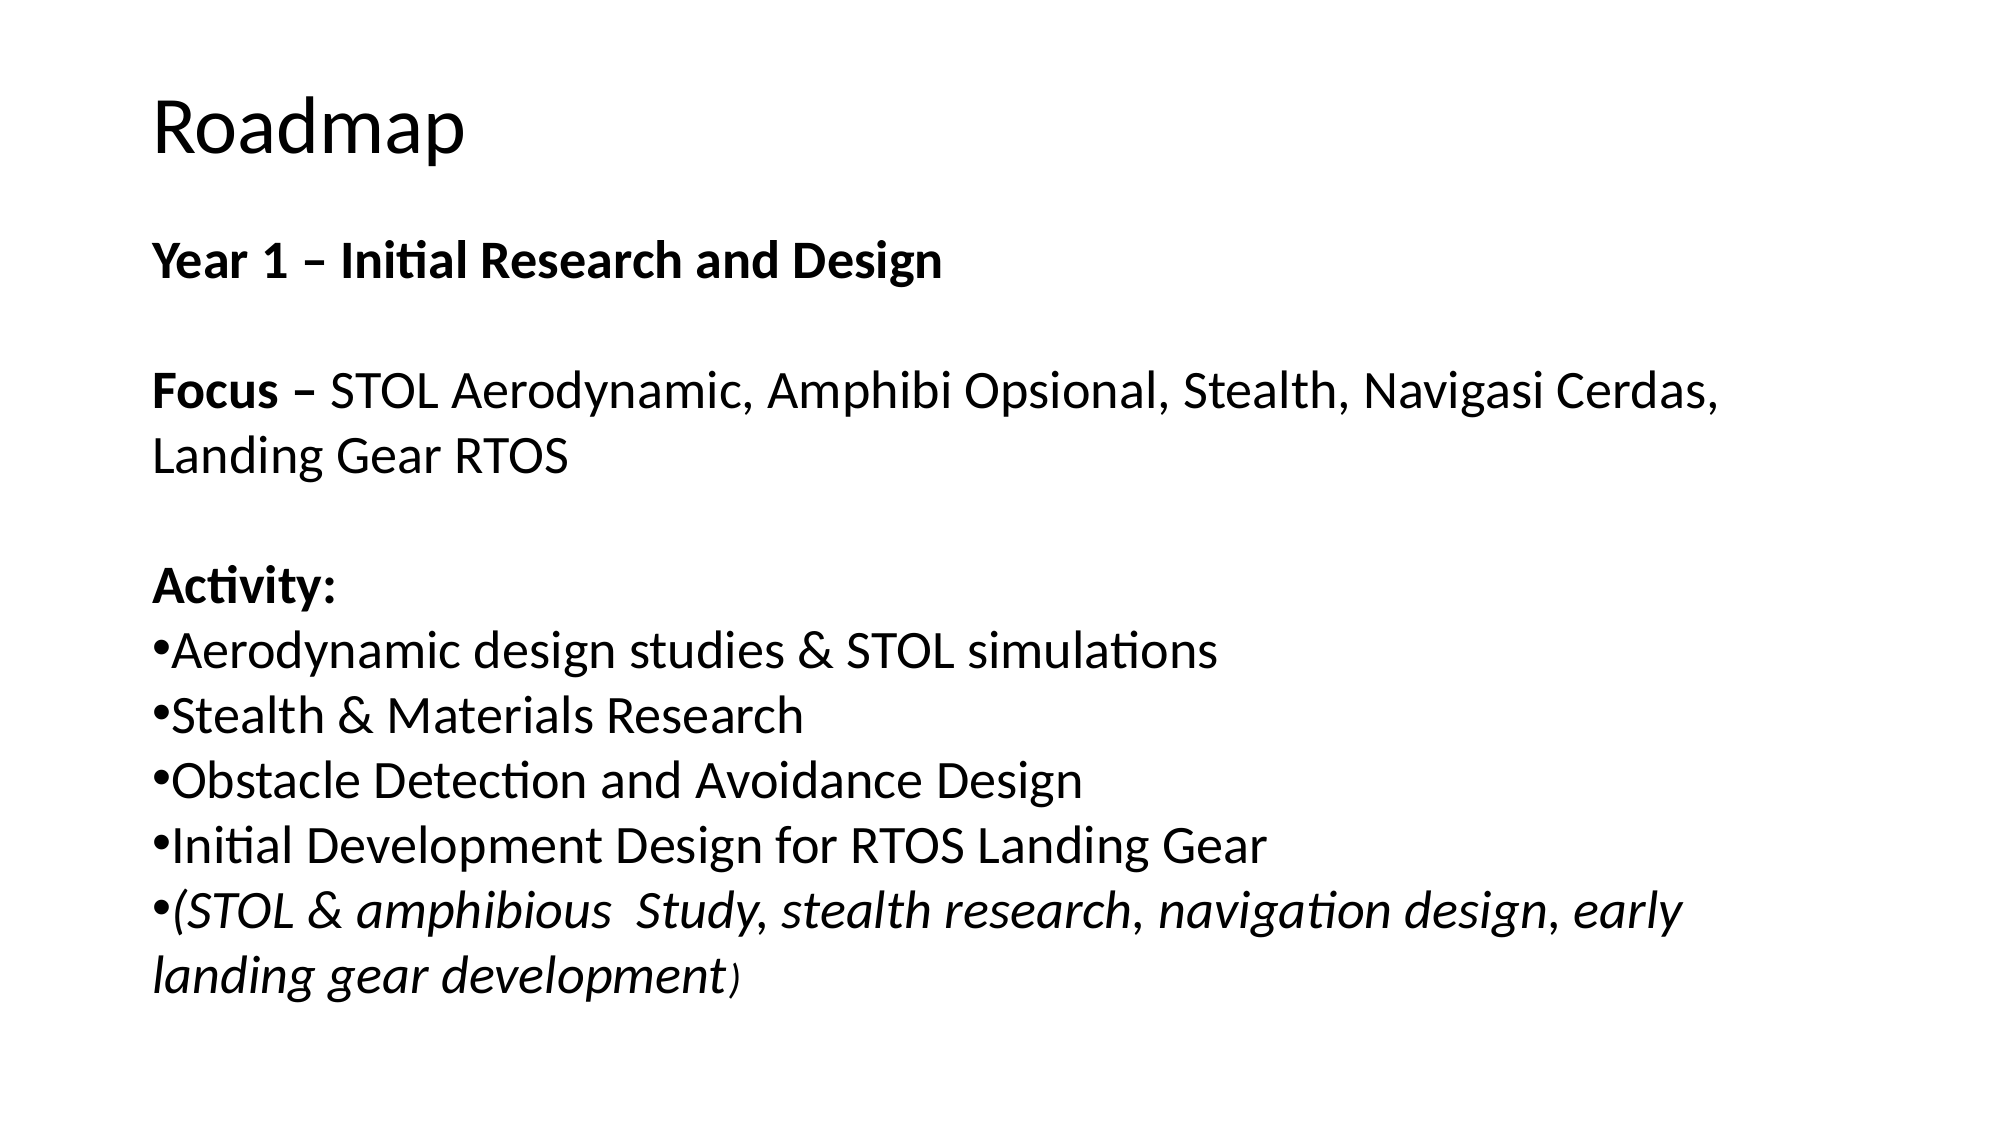

# Roadmap
Year 1 – Initial Research and Design
Focus – STOL Aerodynamic, Amphibi Opsional, Stealth, Navigasi Cerdas, Landing Gear RTOS

Activity:
Aerodynamic design studies & STOL simulations
Stealth & Materials Research
Obstacle Detection and Avoidance Design
Initial Development Design for RTOS Landing Gear
(STOL & amphibious  Study, stealth research, navigation design, early landing gear development)